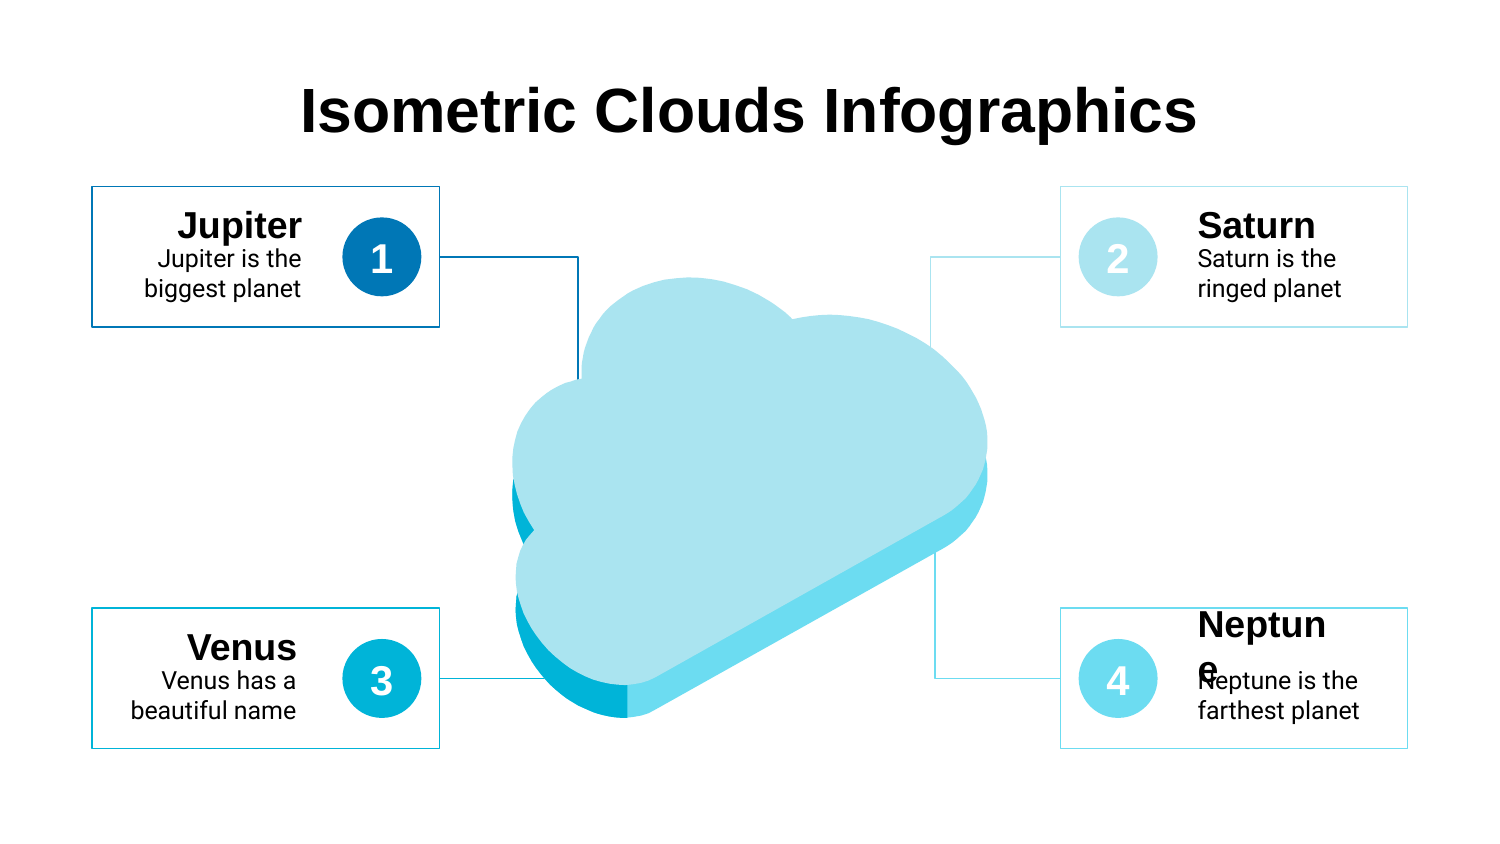

# Isometric Clouds Infographics

Jupiter
Saturn
1
2
Jupiter is the biggest planet
Saturn is the ringed planet

Venus
Neptune
3
4
Venus has a beautiful name
Neptune is the farthest planet